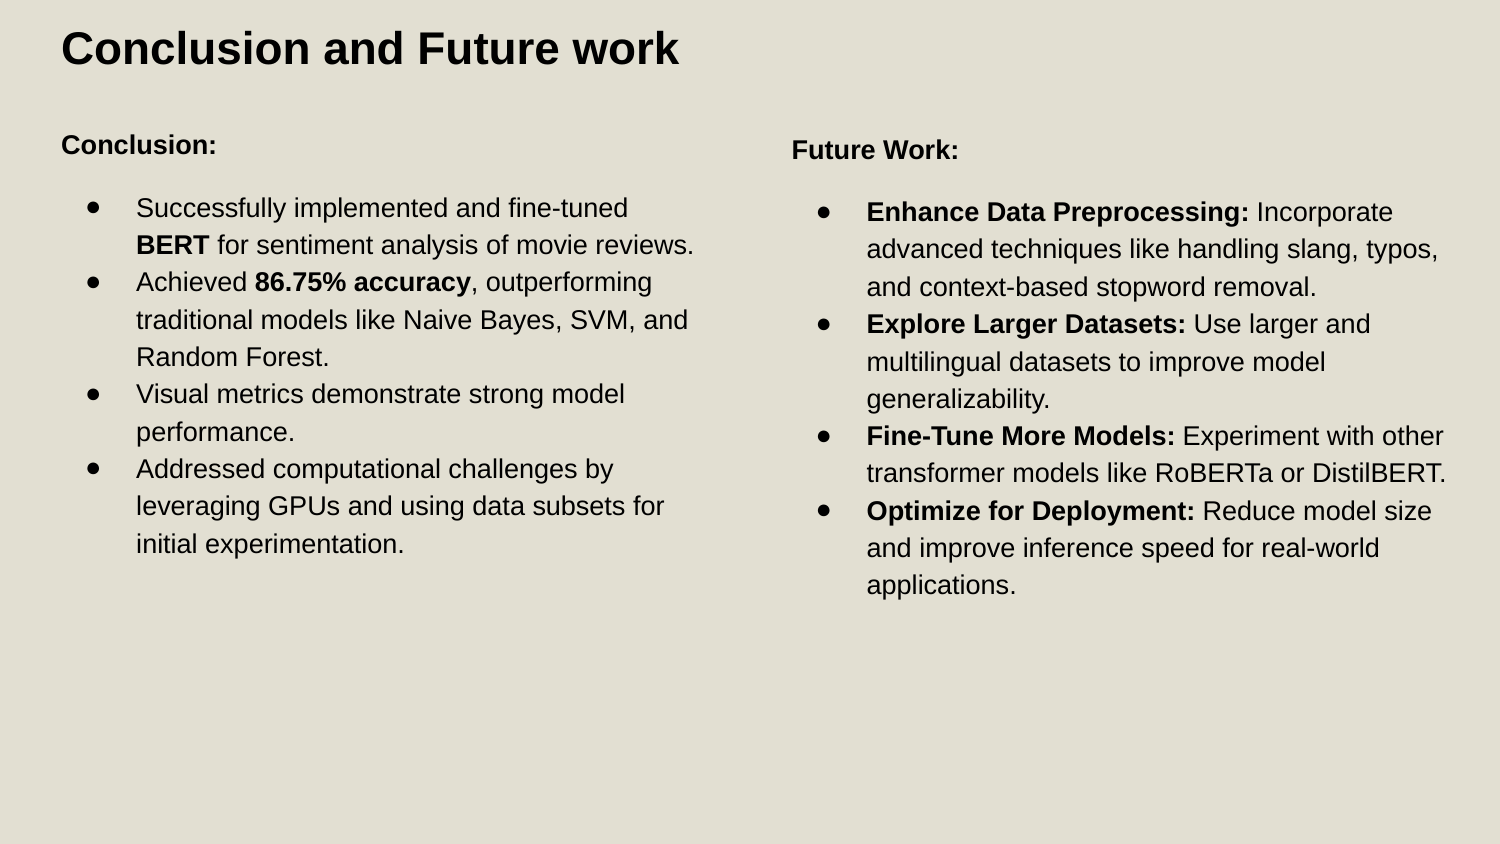

Conclusion and Future work
Conclusion:
Successfully implemented and fine-tuned BERT for sentiment analysis of movie reviews.
Achieved 86.75% accuracy, outperforming traditional models like Naive Bayes, SVM, and Random Forest.
Visual metrics demonstrate strong model performance.
Addressed computational challenges by leveraging GPUs and using data subsets for initial experimentation.

Future Work:
Enhance Data Preprocessing: Incorporate advanced techniques like handling slang, typos, and context-based stopword removal.
Explore Larger Datasets: Use larger and multilingual datasets to improve model generalizability.
Fine-Tune More Models: Experiment with other transformer models like RoBERTa or DistilBERT.
Optimize for Deployment: Reduce model size and improve inference speed for real-world applications.